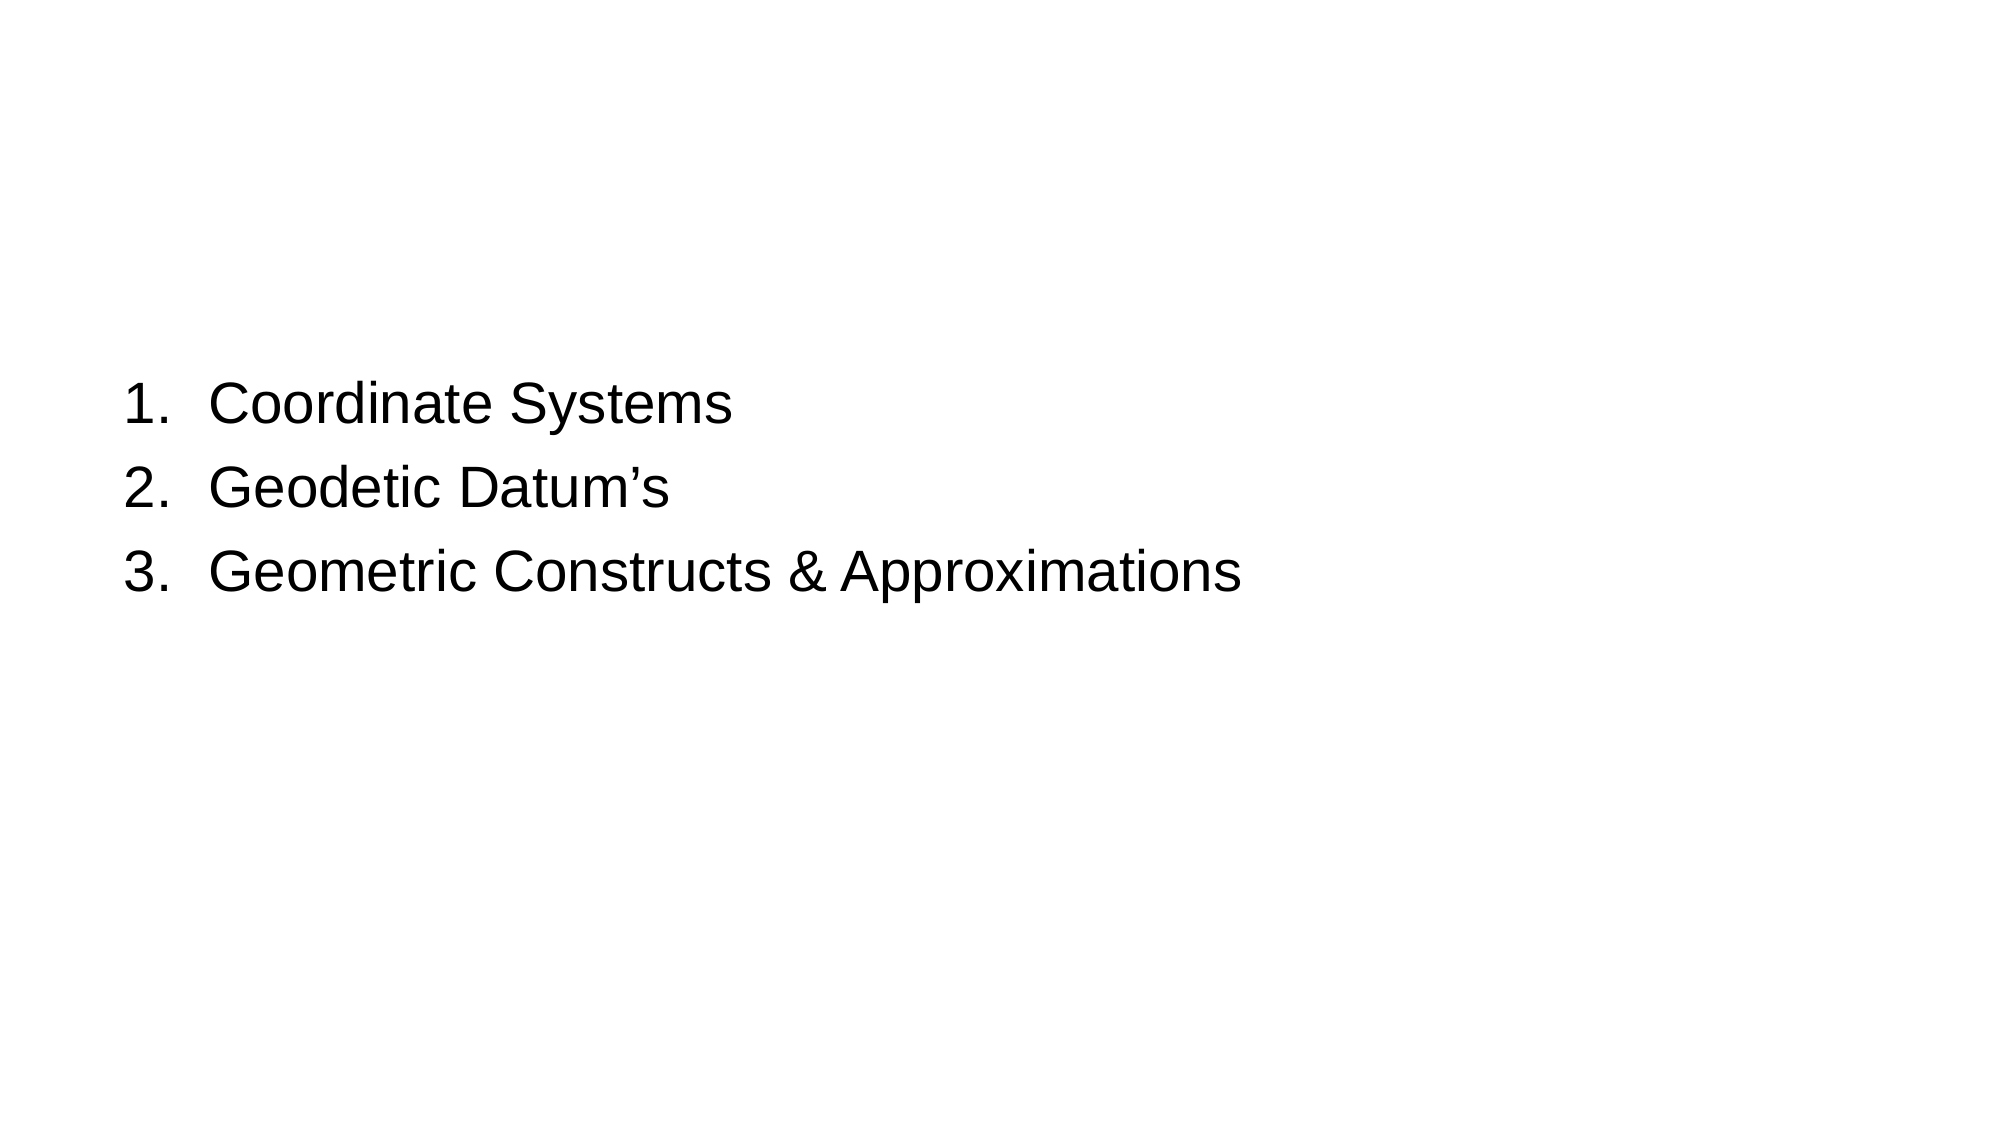

Coordinate Systems
Geodetic Datum’s
Geometric Constructs & Approximations